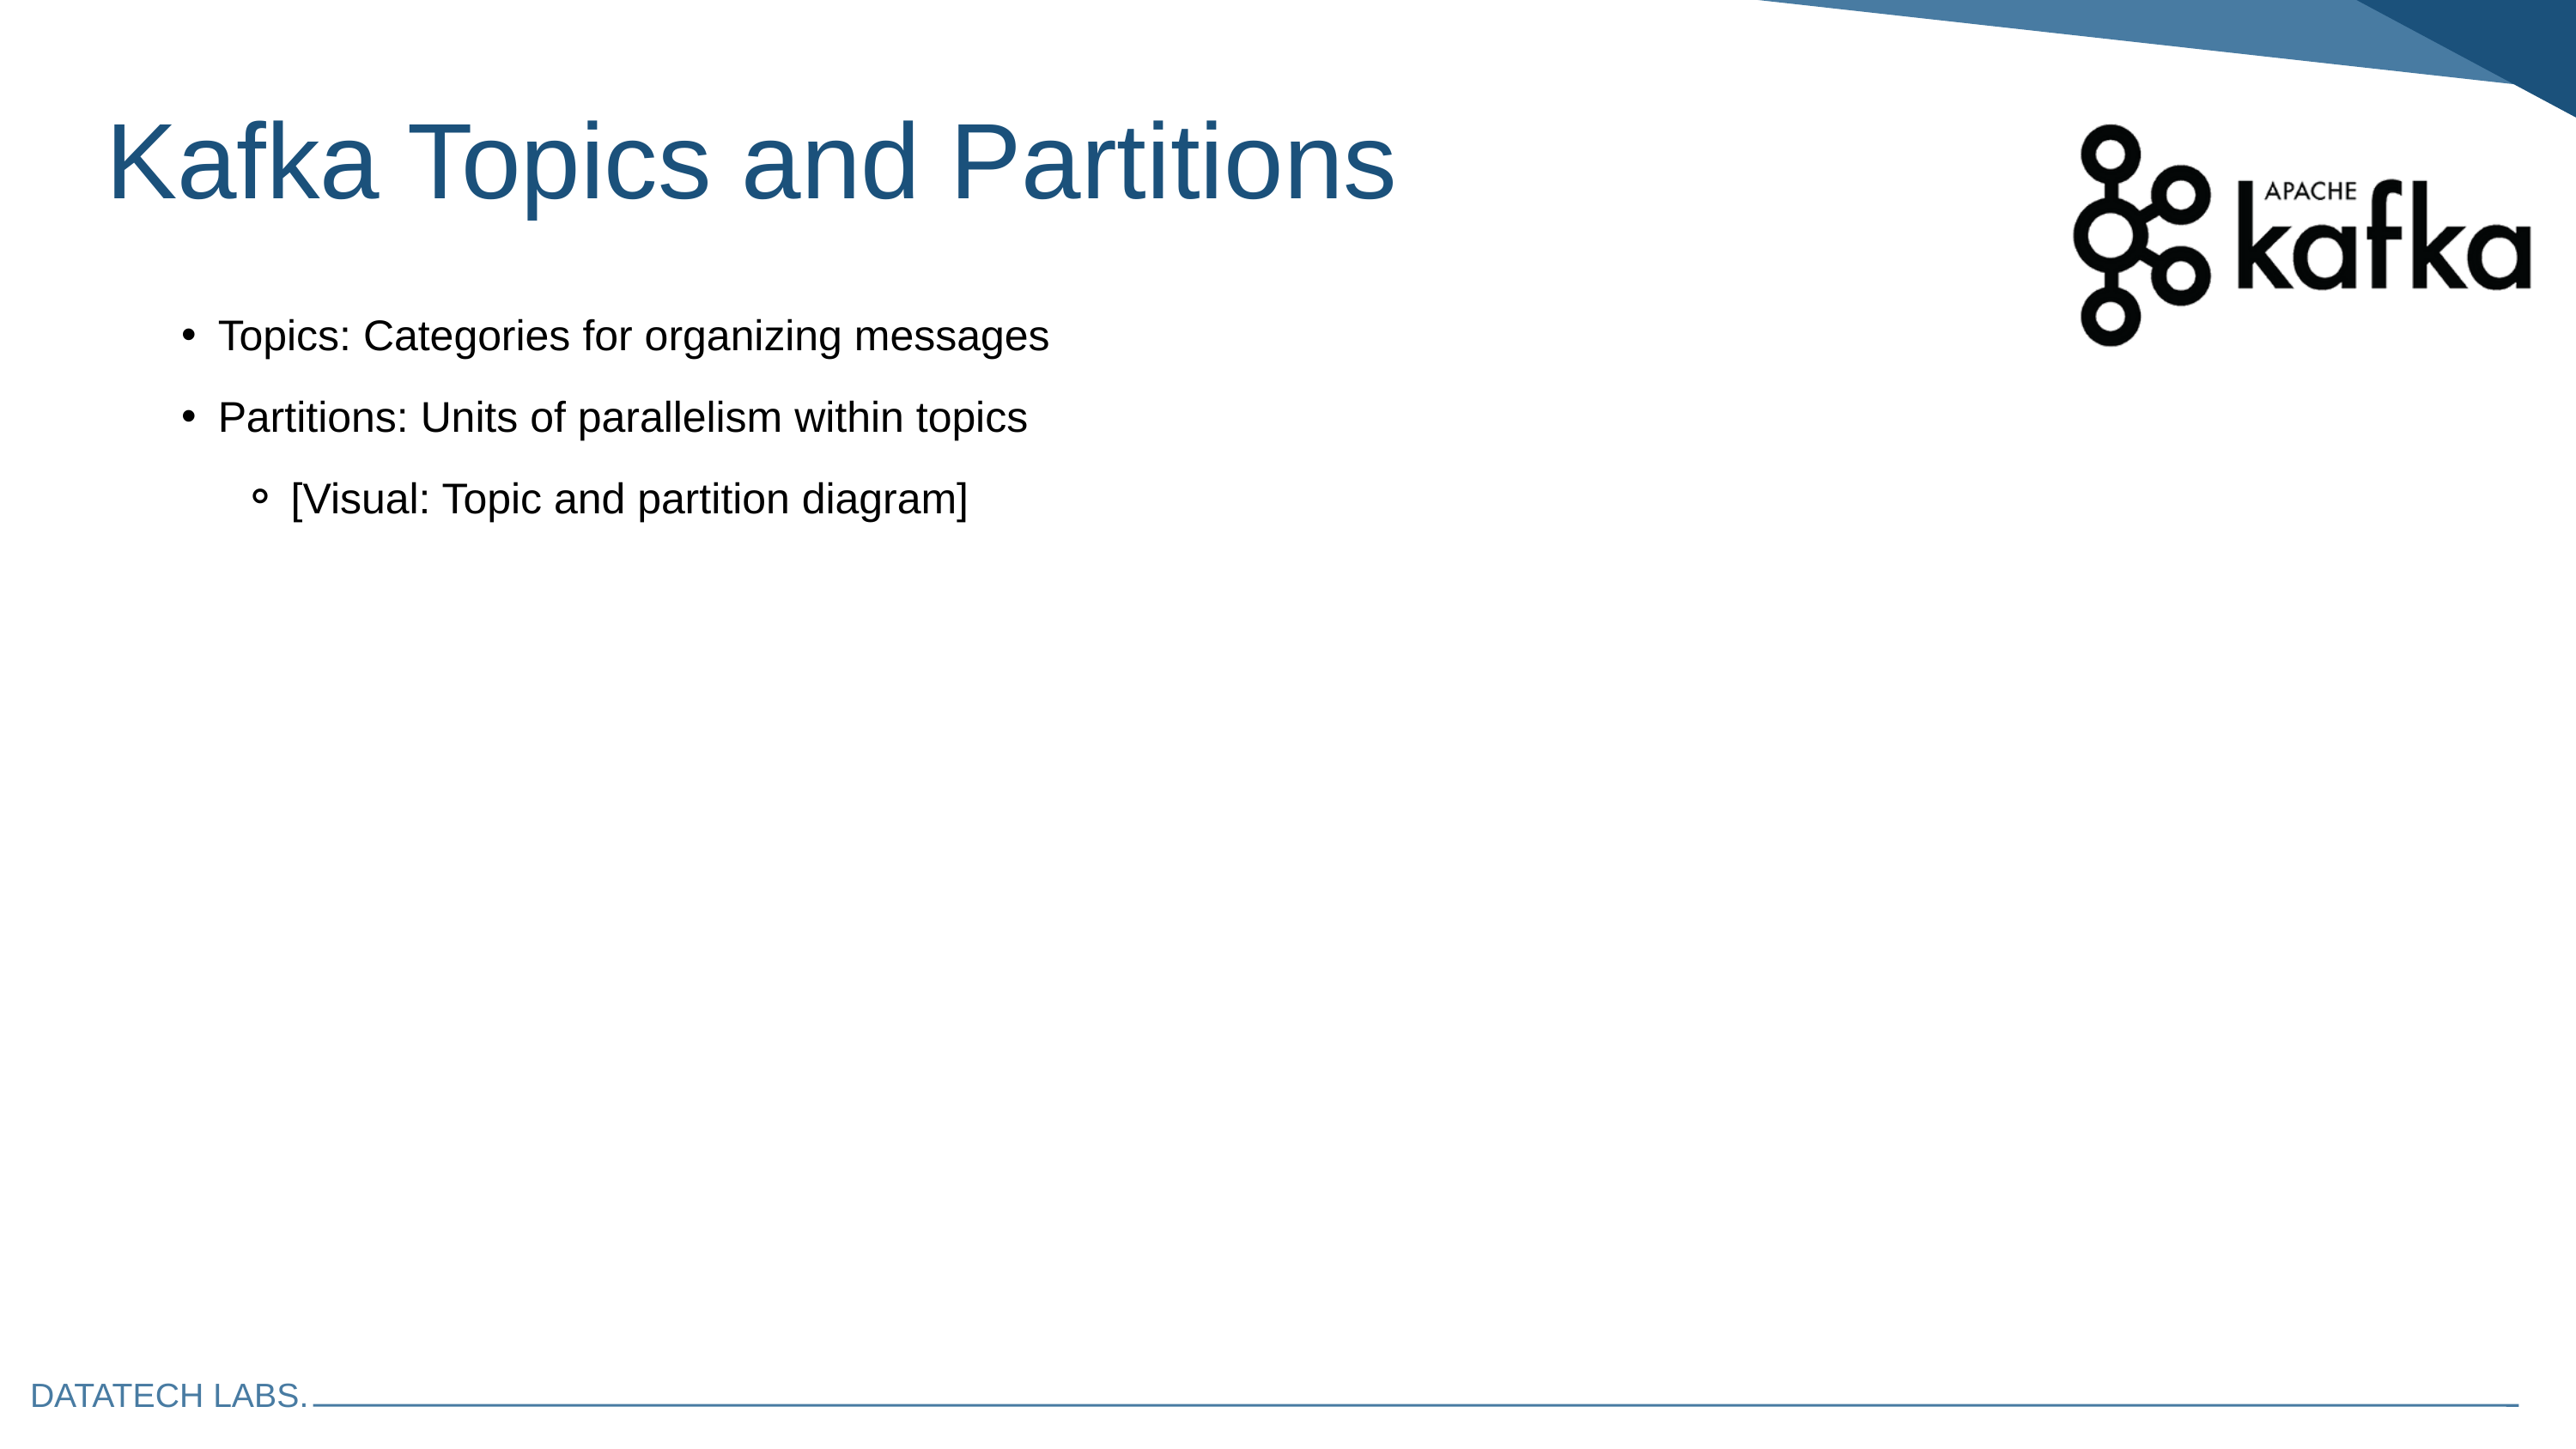

Kafka Topics and Partitions

Topics: Categories for organizing messages
Partitions: Units of parallelism within topics
[Visual: Topic and partition diagram]
DATATECH LABS.